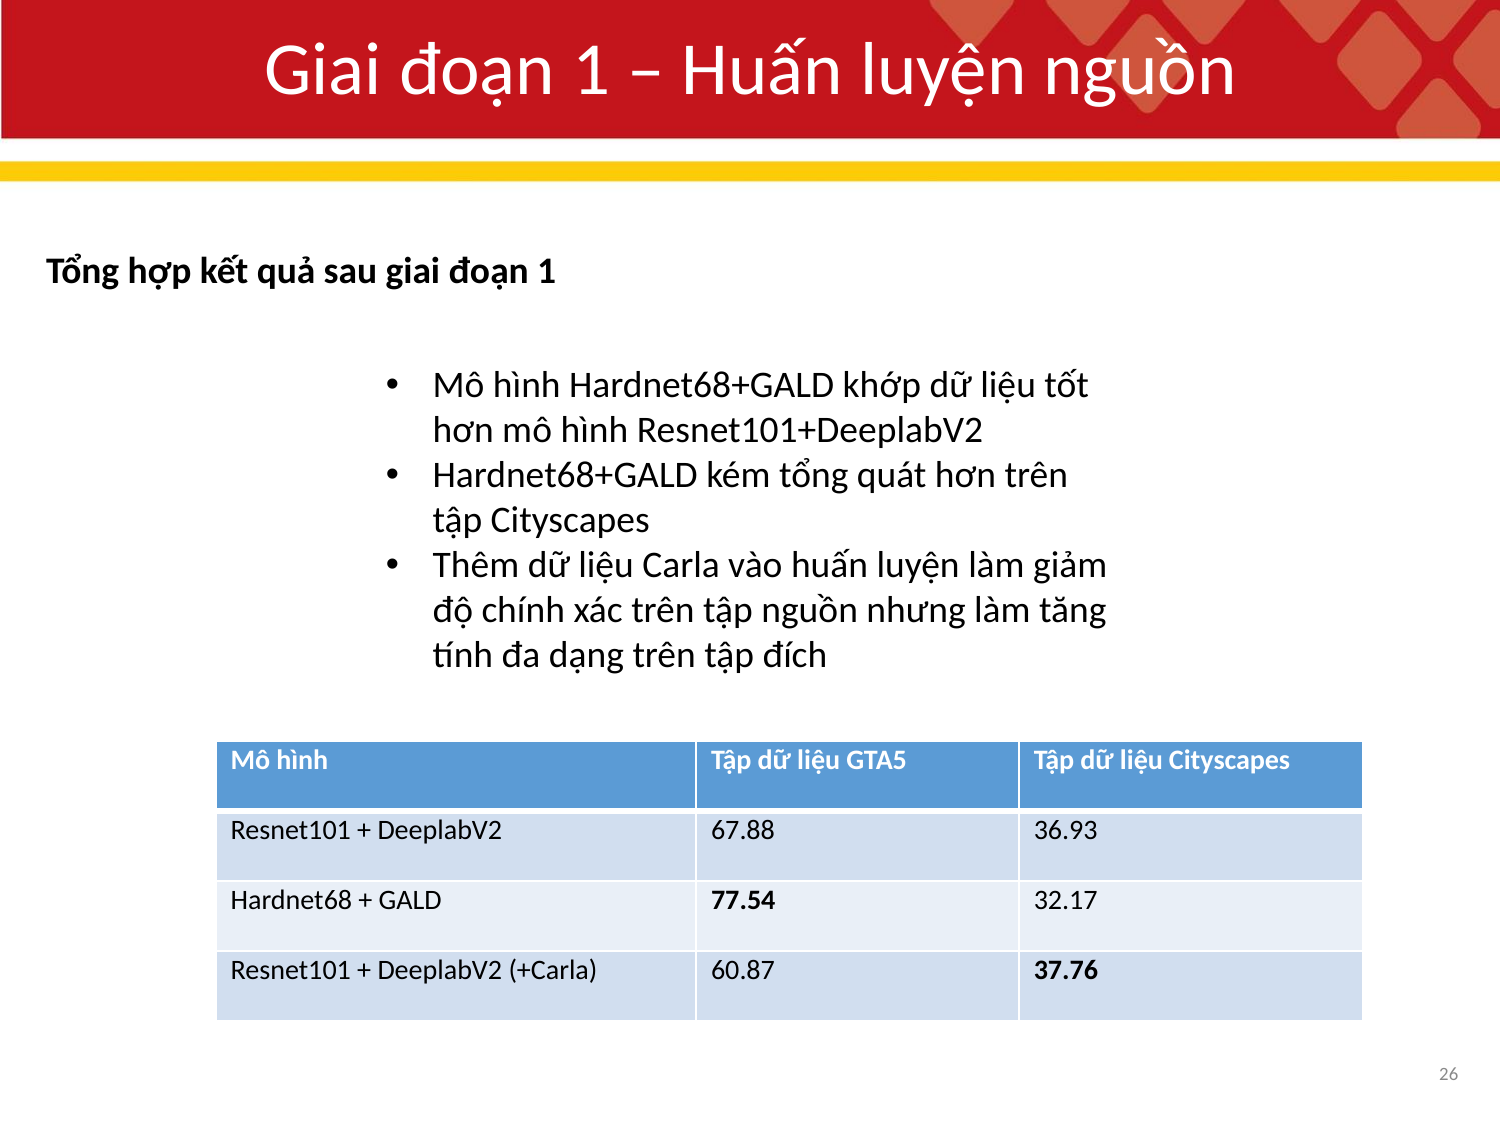

# Giai đoạn 1 – Huấn luyện nguồn
Tổng hợp kết quả sau giai đoạn 1
Mô hình Hardnet68+GALD khớp dữ liệu tốt hơn mô hình Resnet101+DeeplabV2
Hardnet68+GALD kém tổng quát hơn trên tập Cityscapes
Thêm dữ liệu Carla vào huấn luyện làm giảm độ chính xác trên tập nguồn nhưng làm tăng tính đa dạng trên tập đích
| Mô hình | Tập dữ liệu GTA5 | Tập dữ liệu Cityscapes |
| --- | --- | --- |
| Resnet101 + DeeplabV2 | 67.88 | 36.93 |
| Hardnet68 + GALD | 77.54 | 32.17 |
| Resnet101 + DeeplabV2 (+Carla) | 60.87 | 37.76 |
26